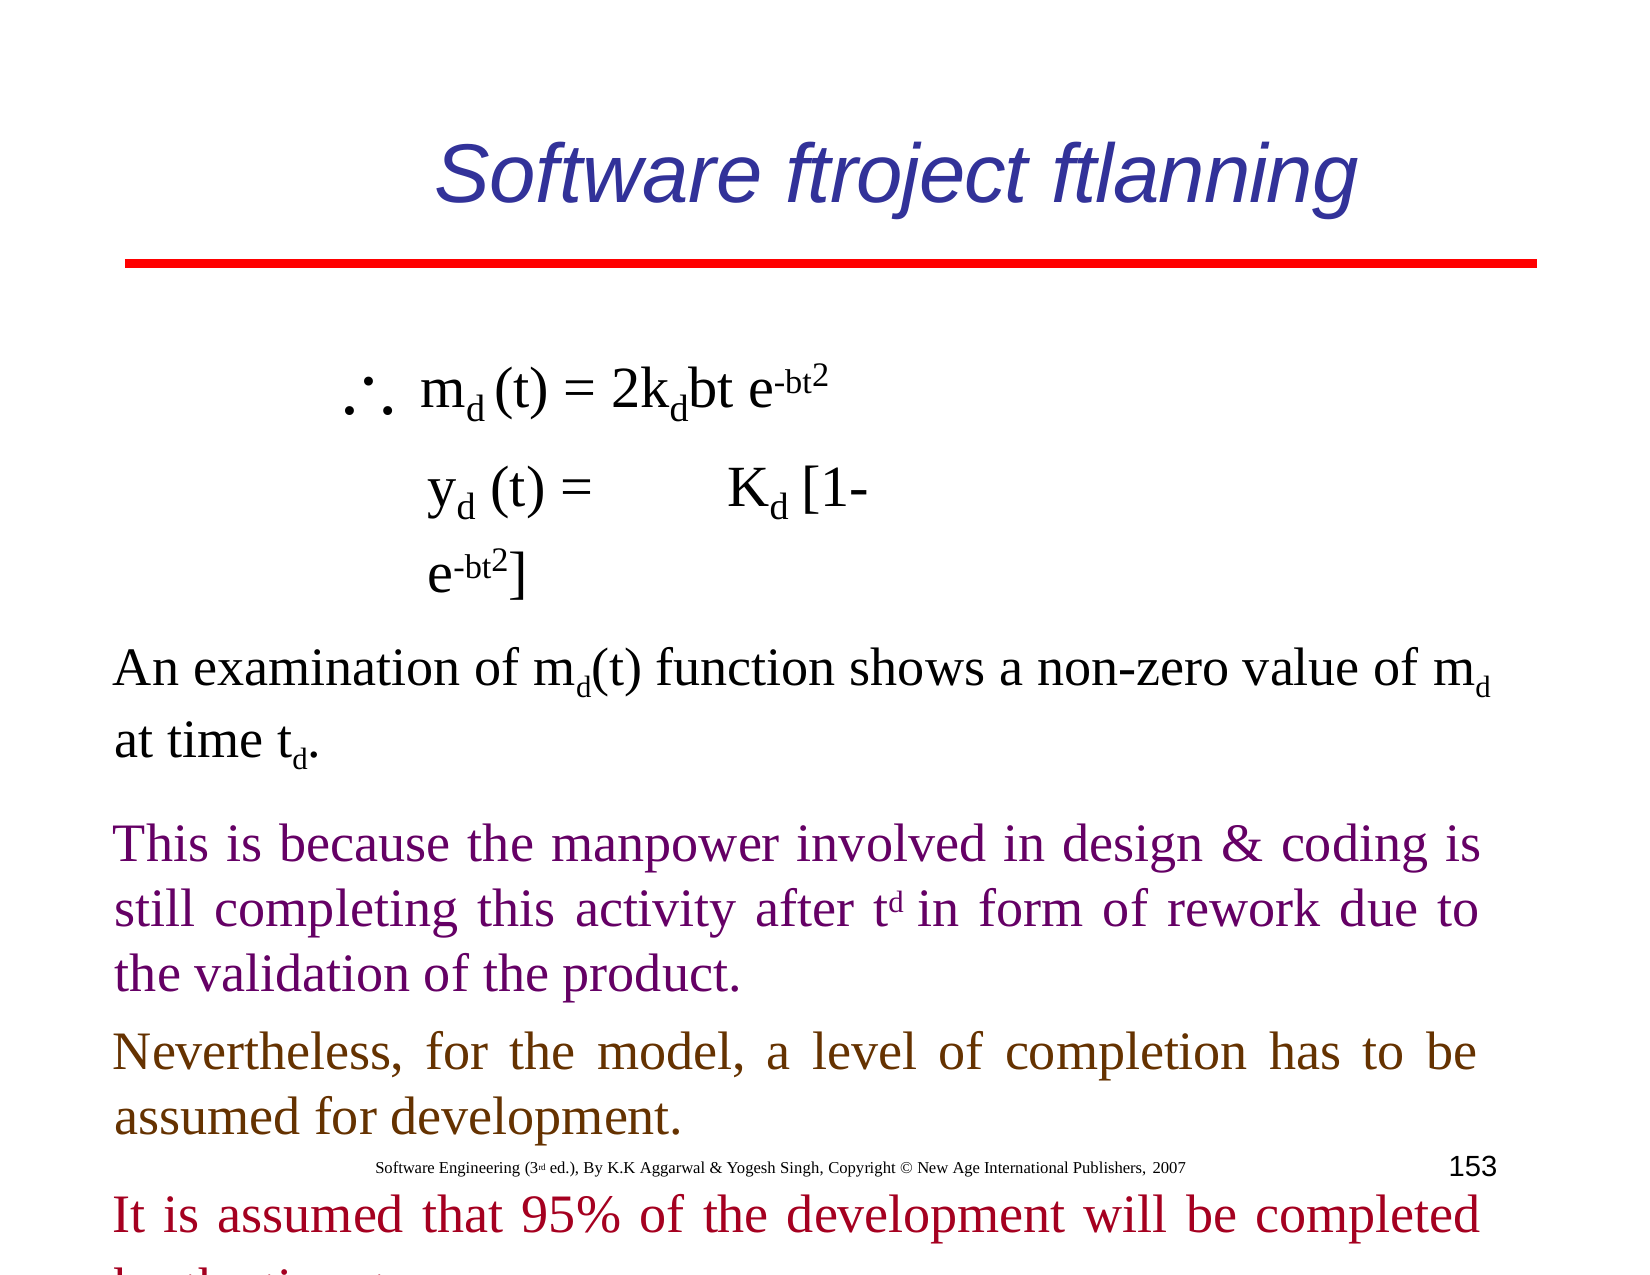

# Software ftroject ftlanning

∴ md (t) = 2kdbt e-bt2  yd (t) =	Kd [1-e-bt2]
An examination of md(t) function shows a non-zero value of md  at time td.
This is because the manpower involved in design & coding is  still completing this activity after td in form of rework due to  the validation of the product.
Nevertheless, for the model, a level of completion has to be  assumed for development.
It is assumed that 95% of the development will be completed  by the time td.
153
Software Engineering (3rd  ed.), By K.K Aggarwal & Yogesh Singh, Copyright © New Age International Publishers, 2007